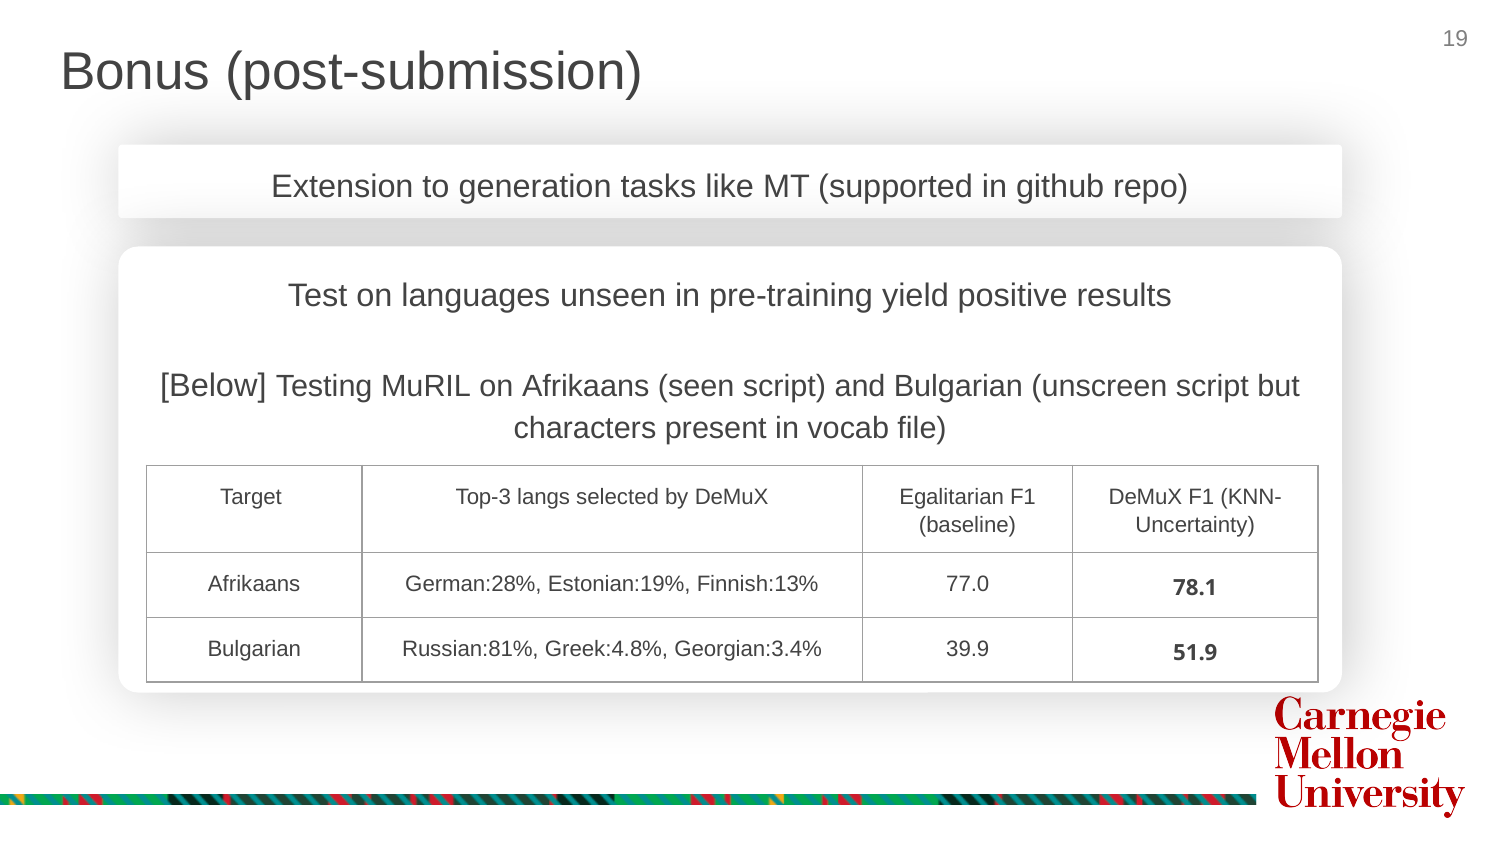

Bonus (post-submission)
Extension to generation tasks like MT (supported in github repo)
Test on languages unseen in pre-training yield positive results
[Below] Testing MuRIL on Afrikaans (seen script) and Bulgarian (unscreen script but characters present in vocab file)

| Target | Top-3 langs selected by DeMuX | Egalitarian F1 (baseline) | DeMuX F1 (KNN-Uncertainty) |
| --- | --- | --- | --- |
| Afrikaans | German:28%, Estonian:19%, Finnish:13% | 77.0 | 78.1 |
| Bulgarian | Russian:81%, Greek:4.8%, Georgian:3.4% | 39.9 | 51.9 |